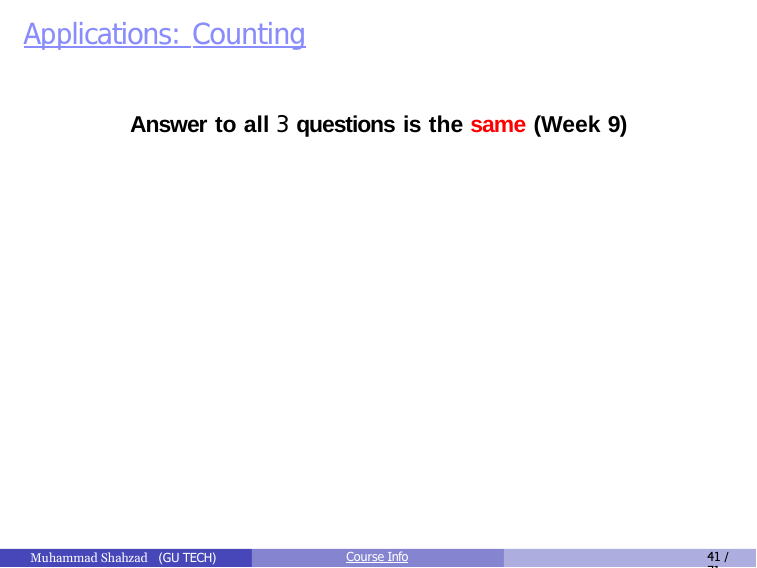

Applications: Counting
Answer to all 3 questions is the same (Week 9)

Course Info
41 / 71
Muhammad Shahzad (GU TECH)